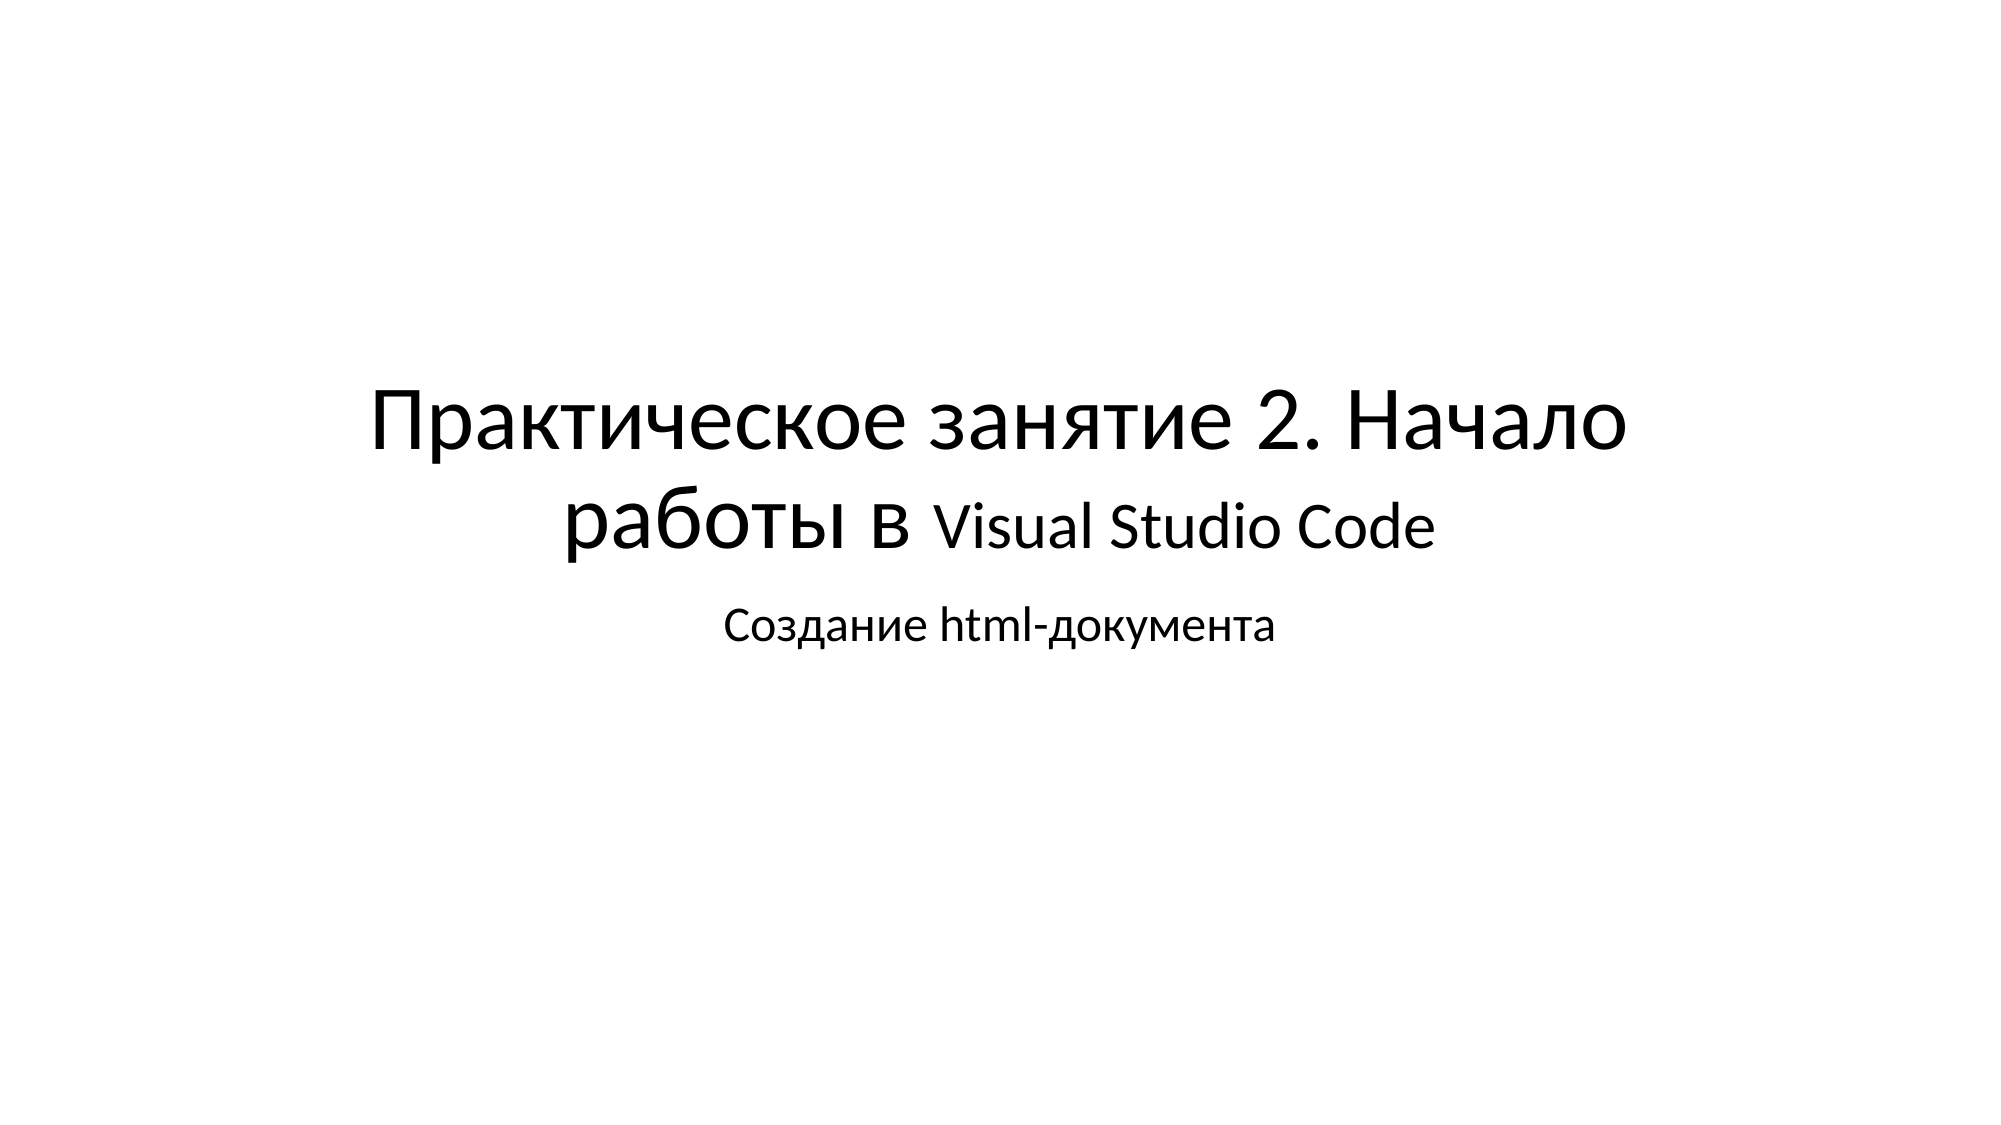

# Практическое занятие 2. Начало работы в Visual Studio Code
Создание html-документа